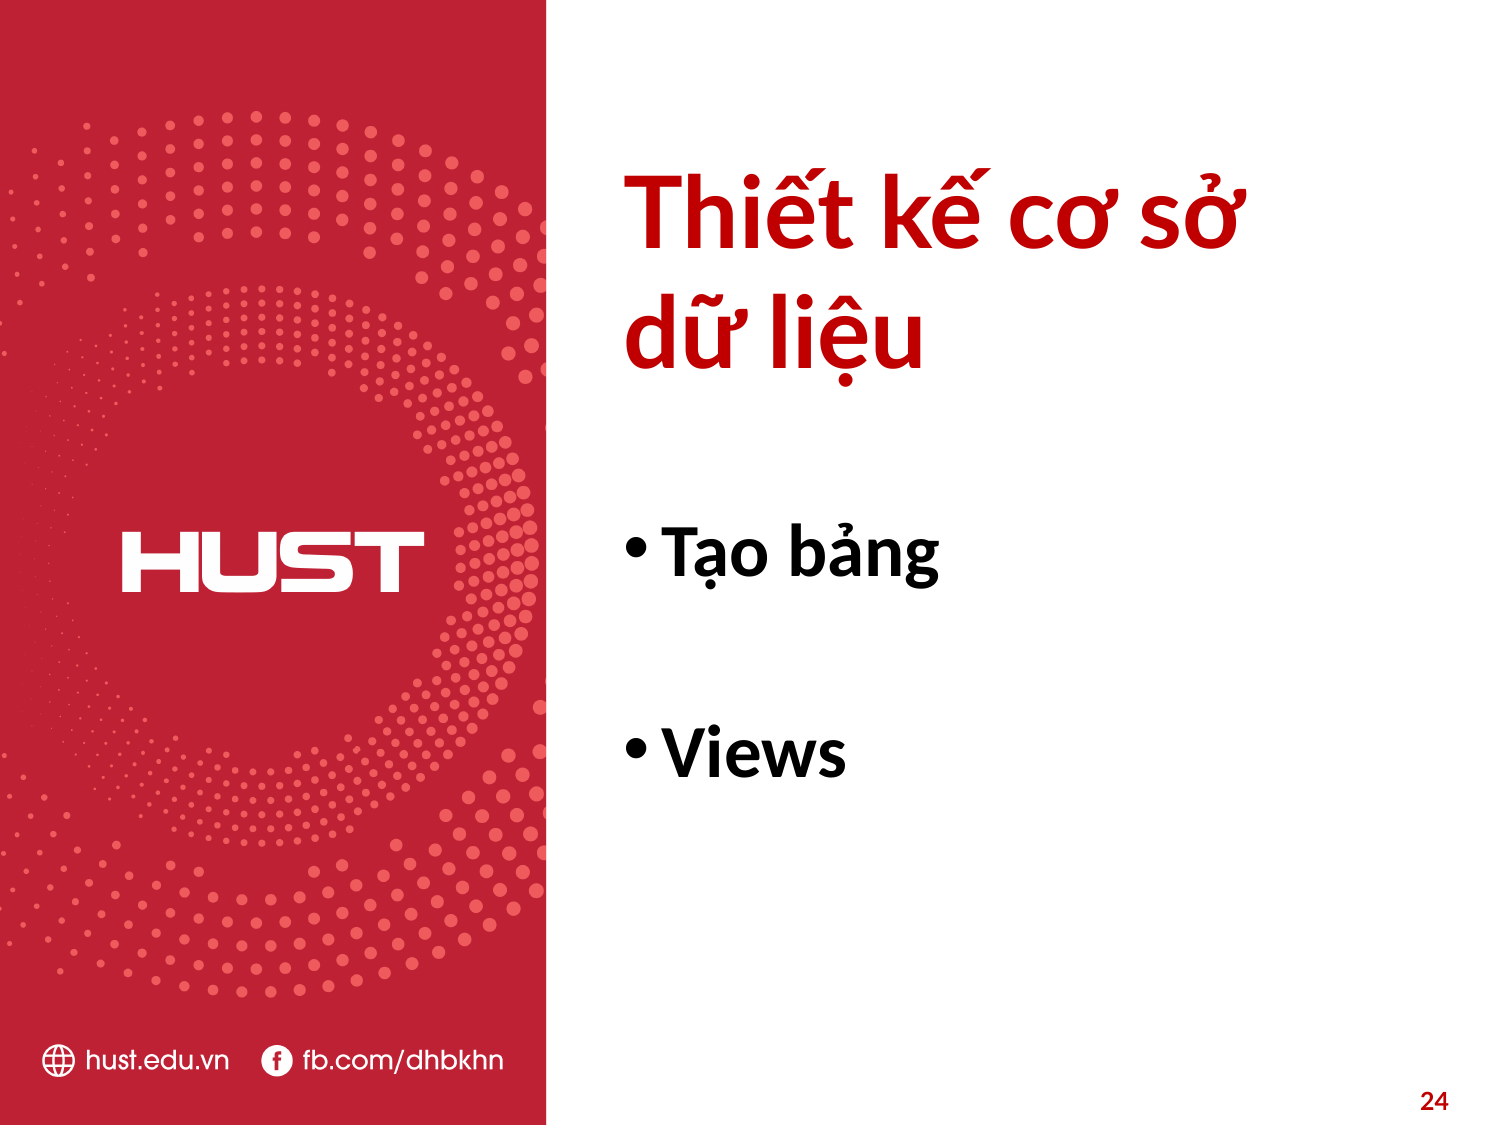

Thiết kế cơ sở dữ liệu
Tạo bảng
Views
24